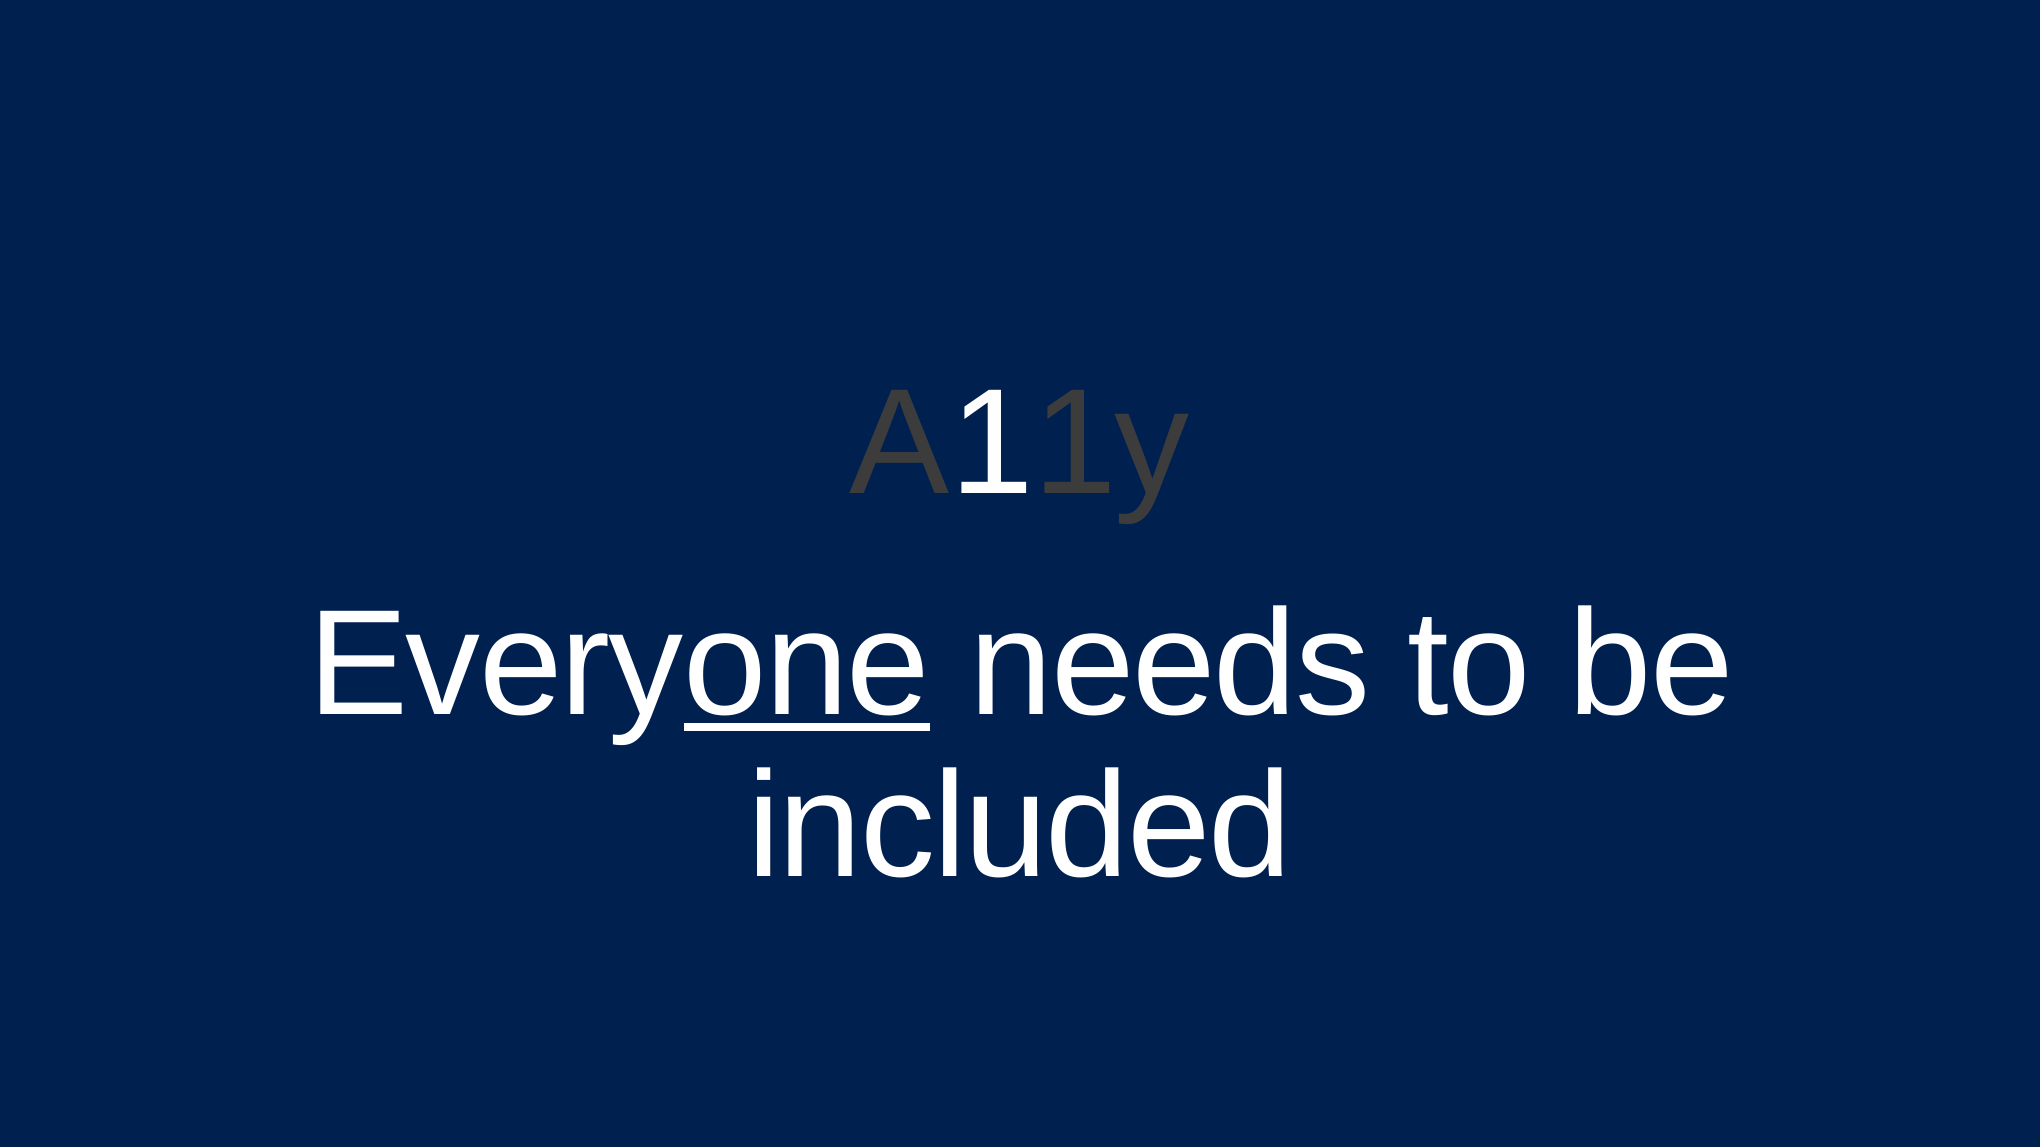

# A11y
Everyone needs to be included